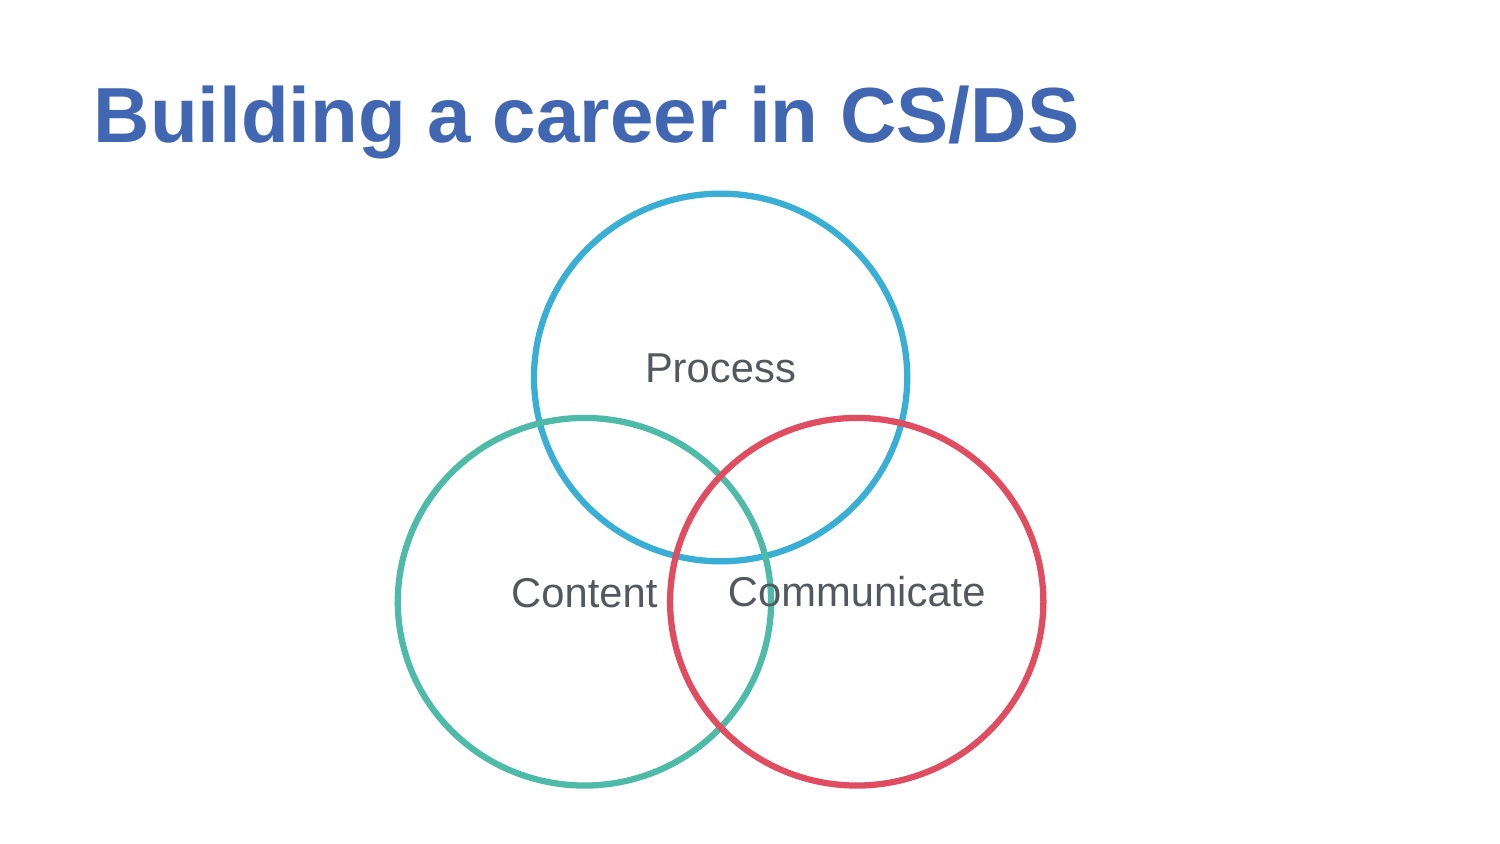

# Building a career in CS/DS

Process

Content
Communicate